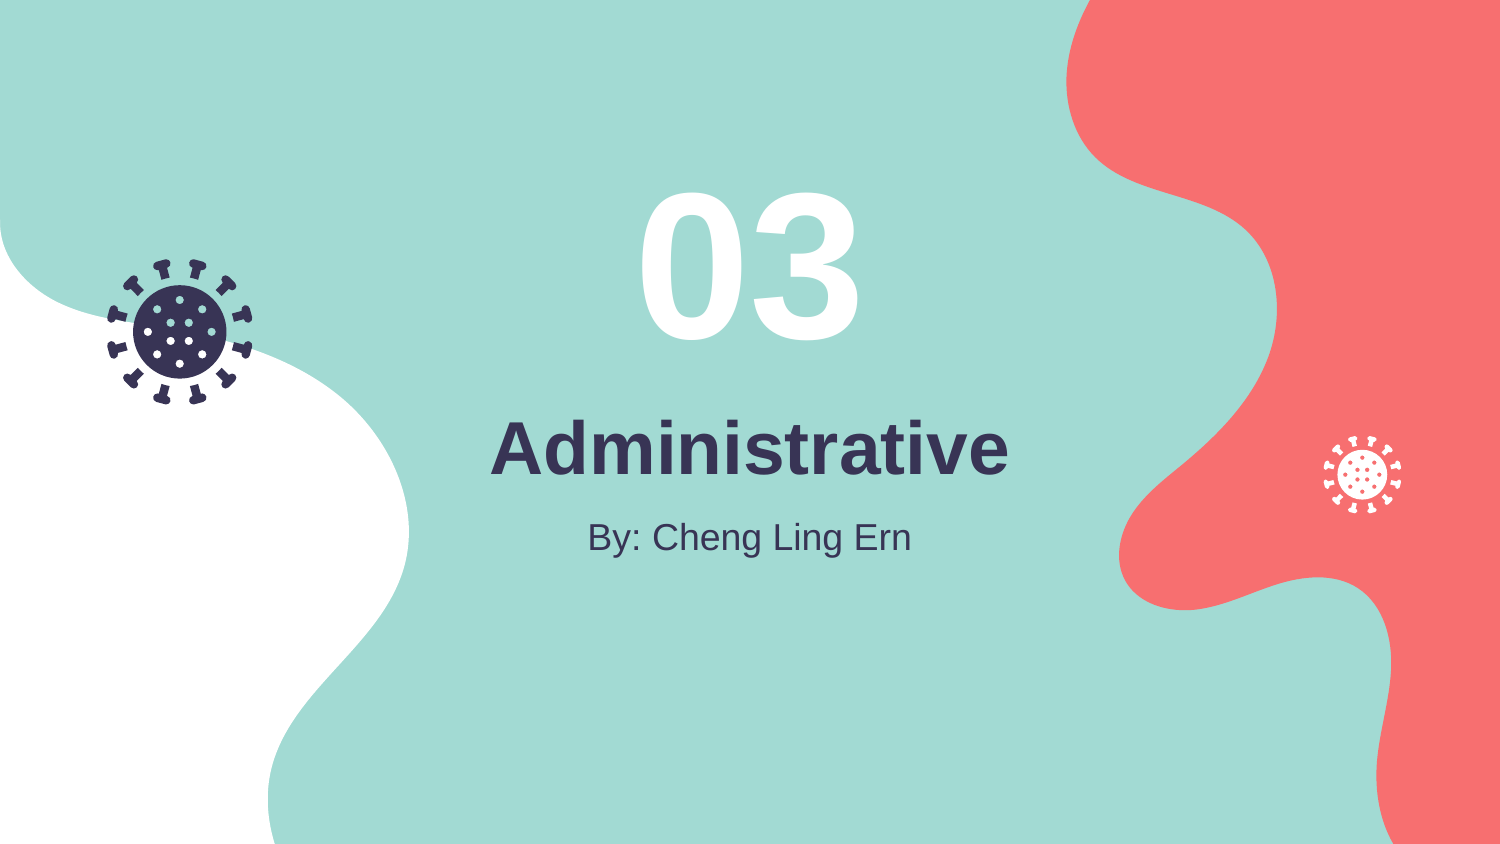

03

# Administrative
By: Cheng Ling Ern